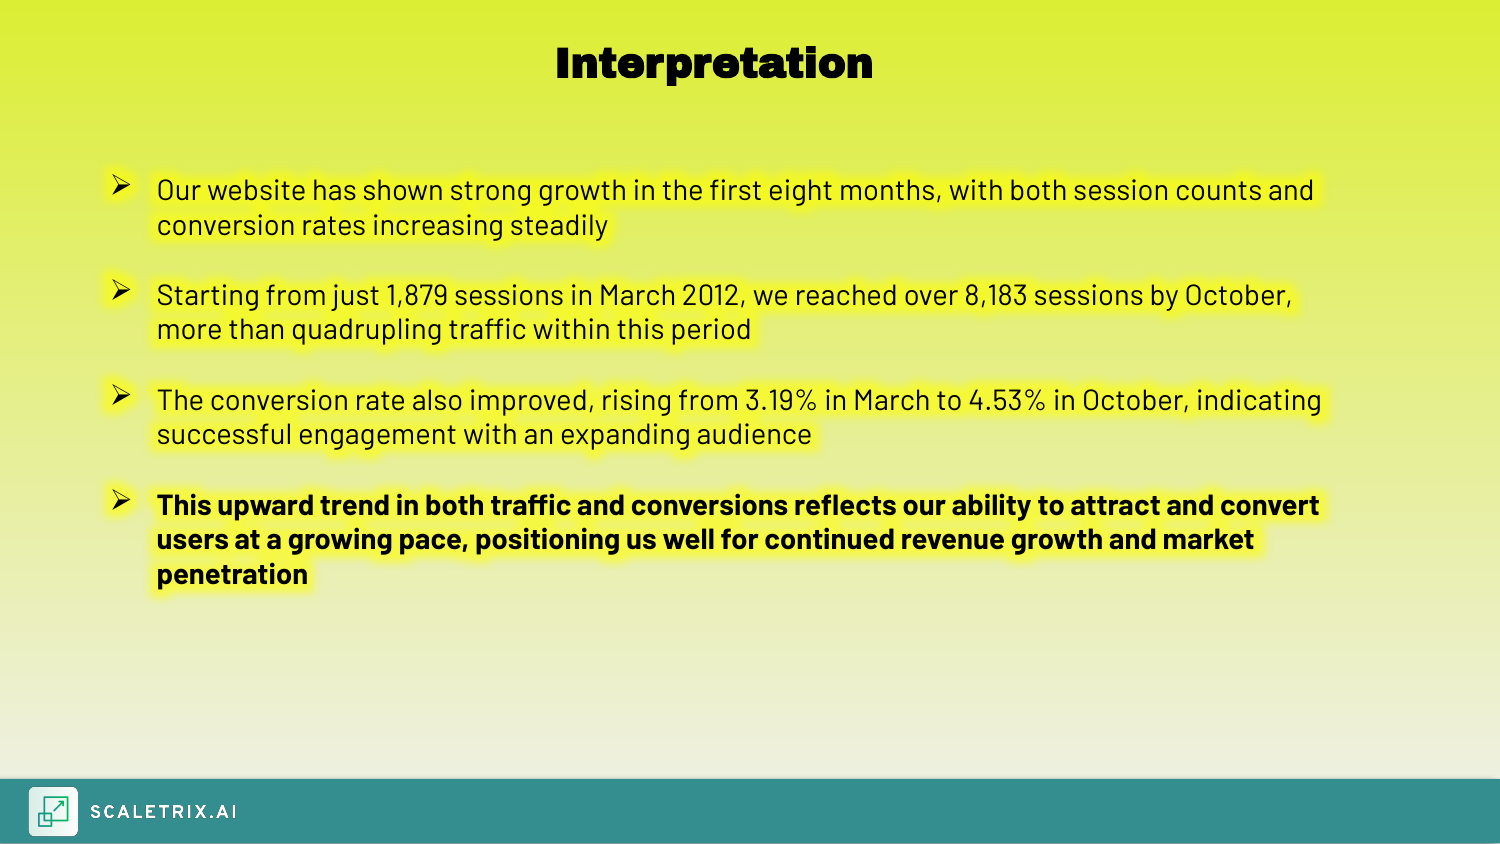

Interpretation
Our website has shown strong growth in the first eight months, with both session counts and conversion rates increasing steadily

Starting from just 1,879 sessions in March 2012, we reached over 8,183 sessions by October, more than quadrupling traffic within this period

The conversion rate also improved, rising from 3.19% in March to 4.53% in October, indicating successful engagement with an expanding audience

This upward trend in both traffic and conversions reflects our ability to attract and convert users at a growing pace, positioning us well for continued revenue growth and market penetration